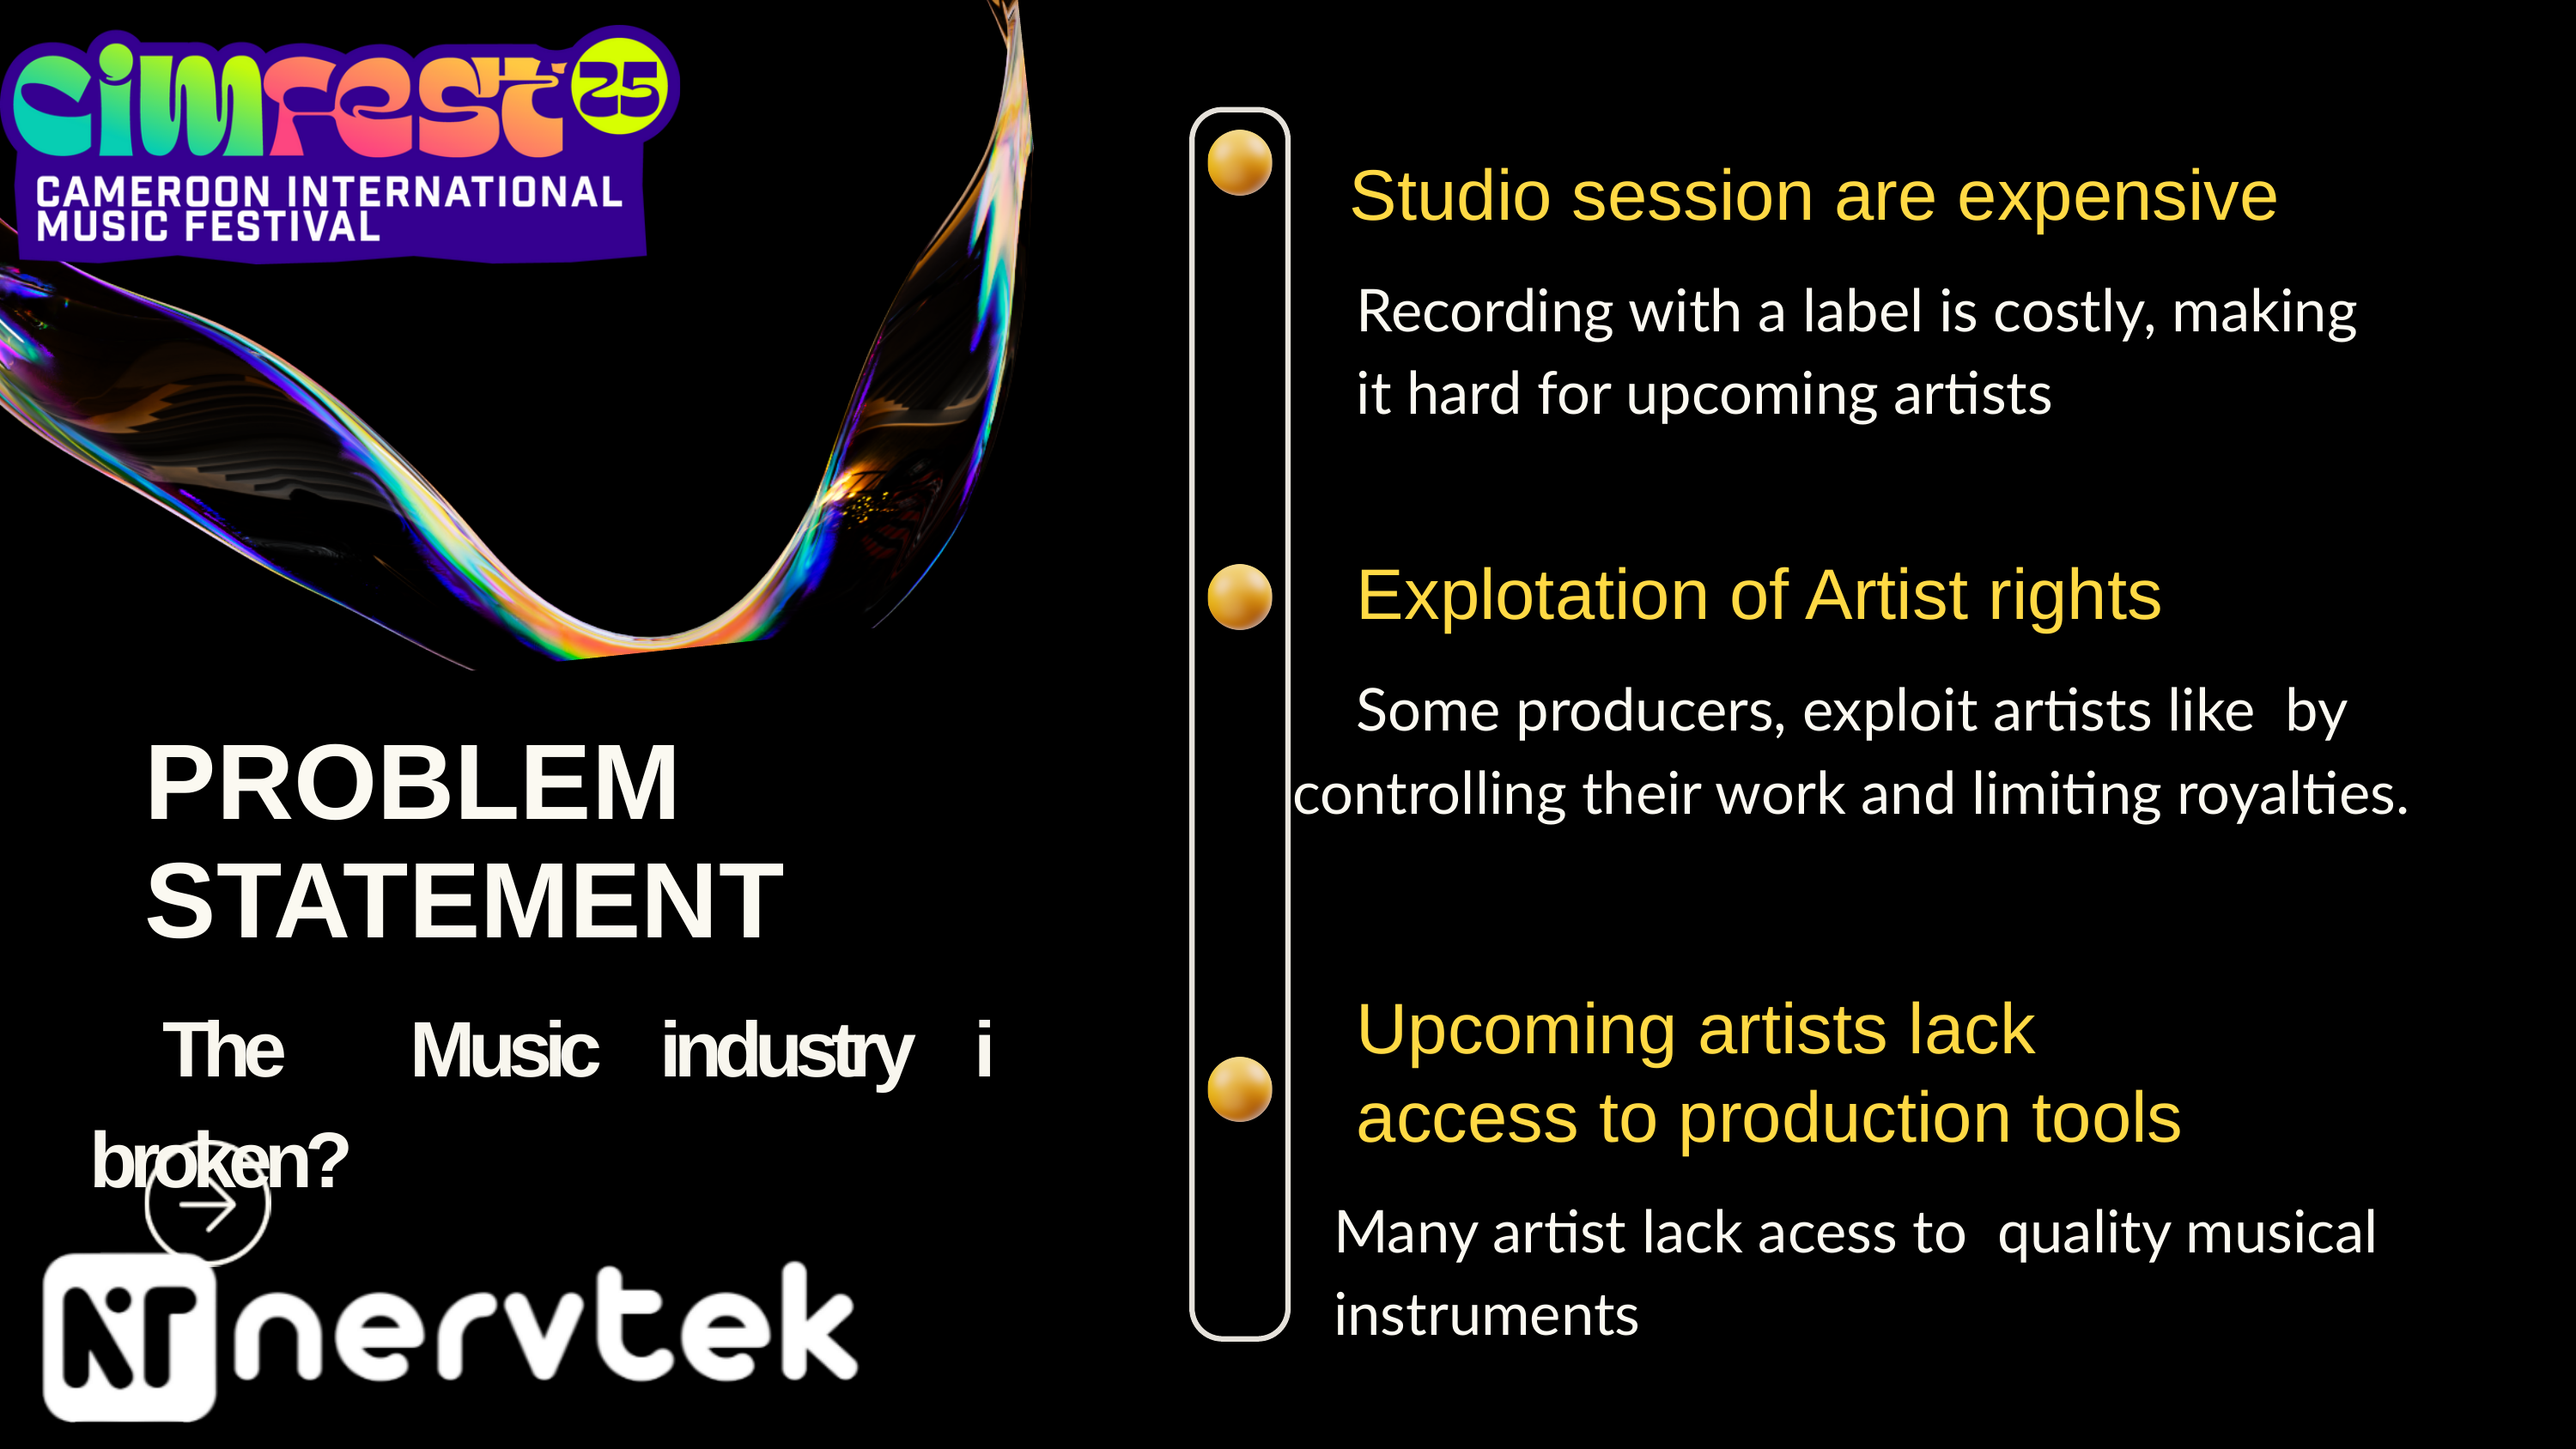

Studio session are expensive
Recording with a label is costly, making it hard for upcoming artists
Explotation of Artist rights

Some producers, exploit artists like  by controlling their work and limiting royalties.

PROBLEM STATEMENT
Upcoming artists lack access to production tools

 The  Music industry is broken?

Many artist lack acess to  quality musical instruments